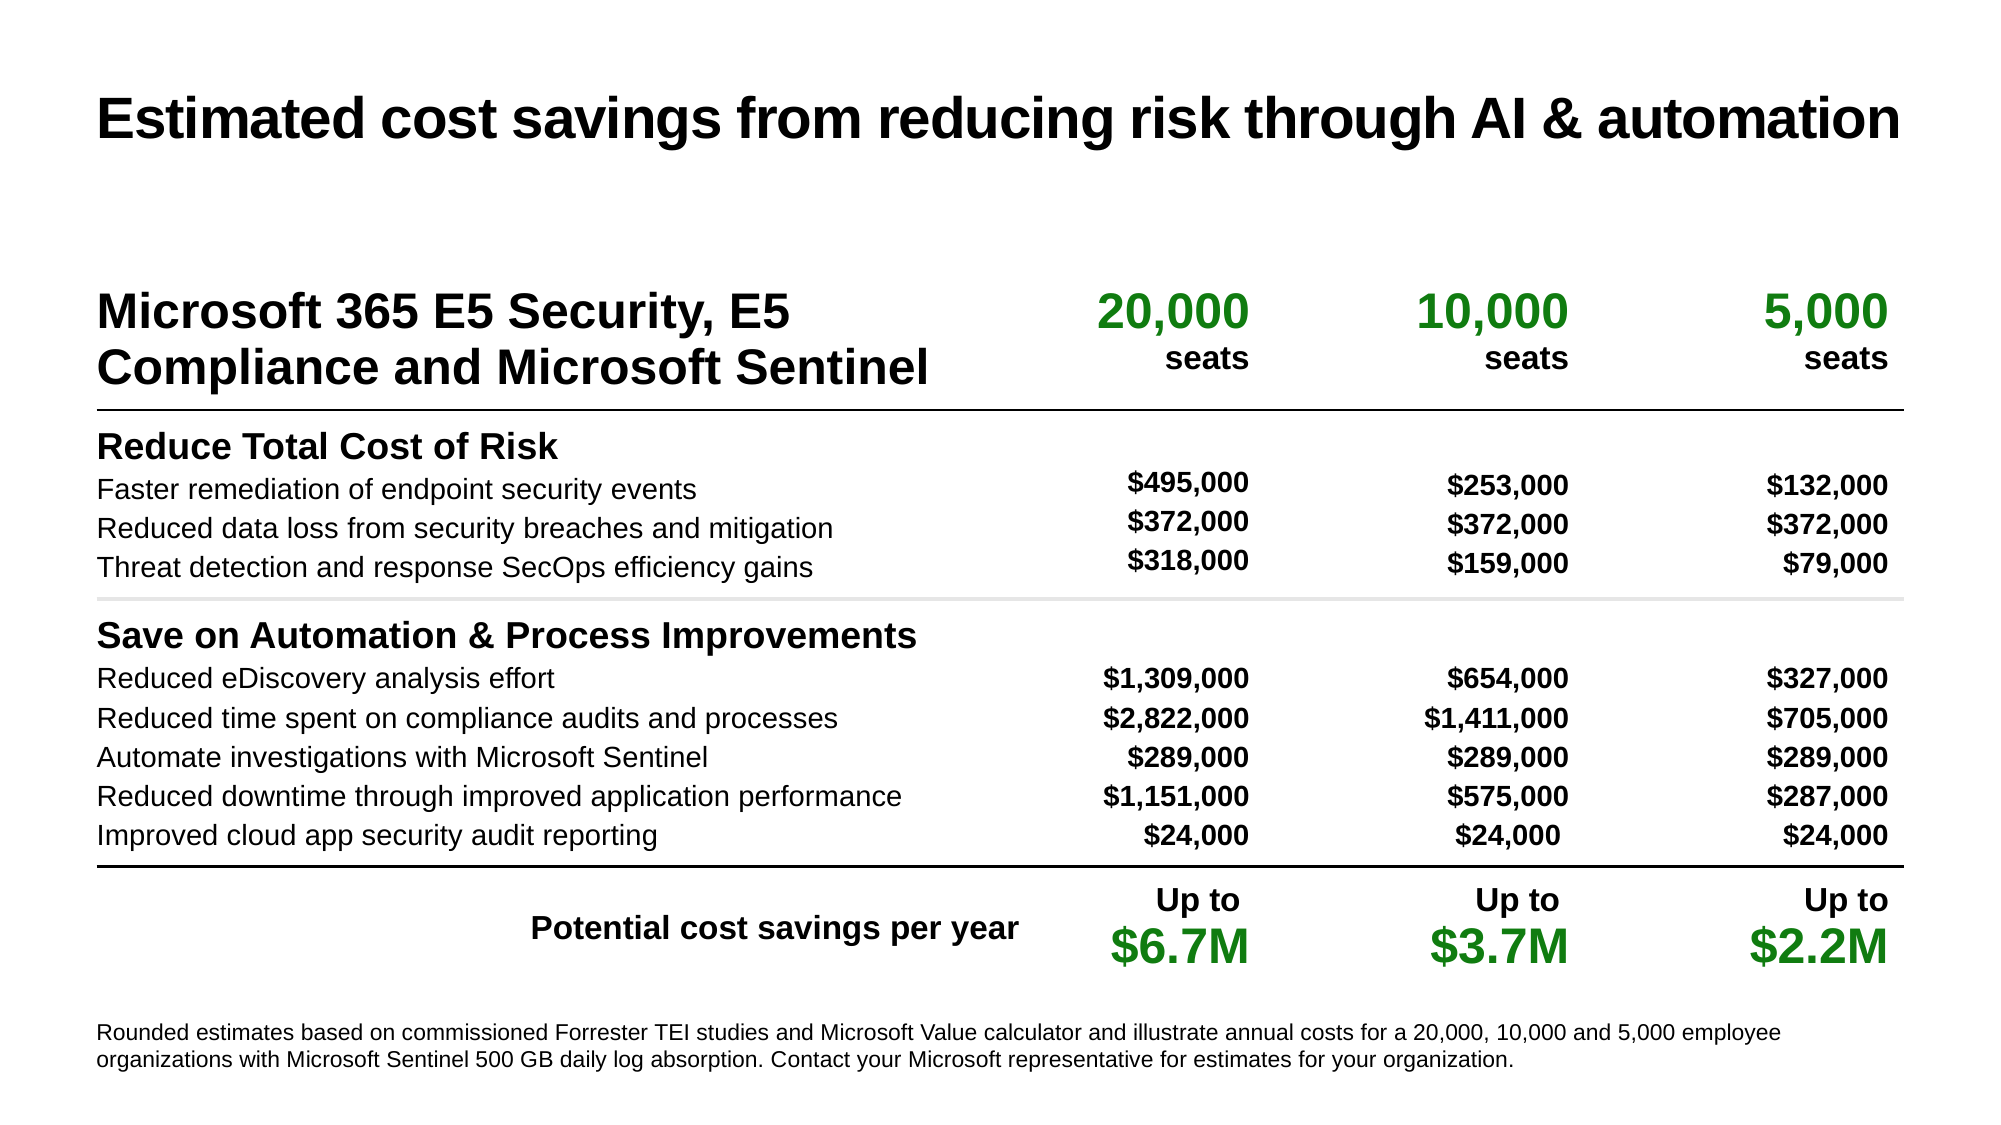

# Estimated cost savings from reducing risk through AI & automation
| Microsoft 365 E5 Security, E5 Compliance and Microsoft Sentinel | 20,000 seats | 10,000 seats | 5,000 seats |
| --- | --- | --- | --- |
| Reduce Total Cost of Risk Faster remediation of endpoint security events Reduced data loss from security breaches and mitigation Threat detection and response SecOps efficiency gains | $495,000 $372,000 $318,000 | $253,000 $372,000 $159,000 | $132,000 $372,000 $79,000 |
| Save on Automation & Process Improvements Reduced eDiscovery analysis effort Reduced time spent on compliance audits and processes Automate investigations with Microsoft Sentinel Reduced downtime through improved application performance Improved cloud app security audit reporting | $1,309,000 $2,822,000 $289,000 $1,151,000 $24,000​ | $654,000 $1,411,000 $289,000 $575,000 $24,000 | $327,000 $705,000 $289,000 $287,000 $24,000 |
| Potential cost savings per year | Up to $6.7M | Up to $3.7M | Up to $2.2M |
Rounded estimates based on commissioned Forrester TEI studies and Microsoft Value calculator and illustrate annual costs for a 20,000, 10,000 and 5,000 employee organizations with Microsoft Sentinel 500 GB daily log absorption. Contact your Microsoft representative for estimates for your organization.